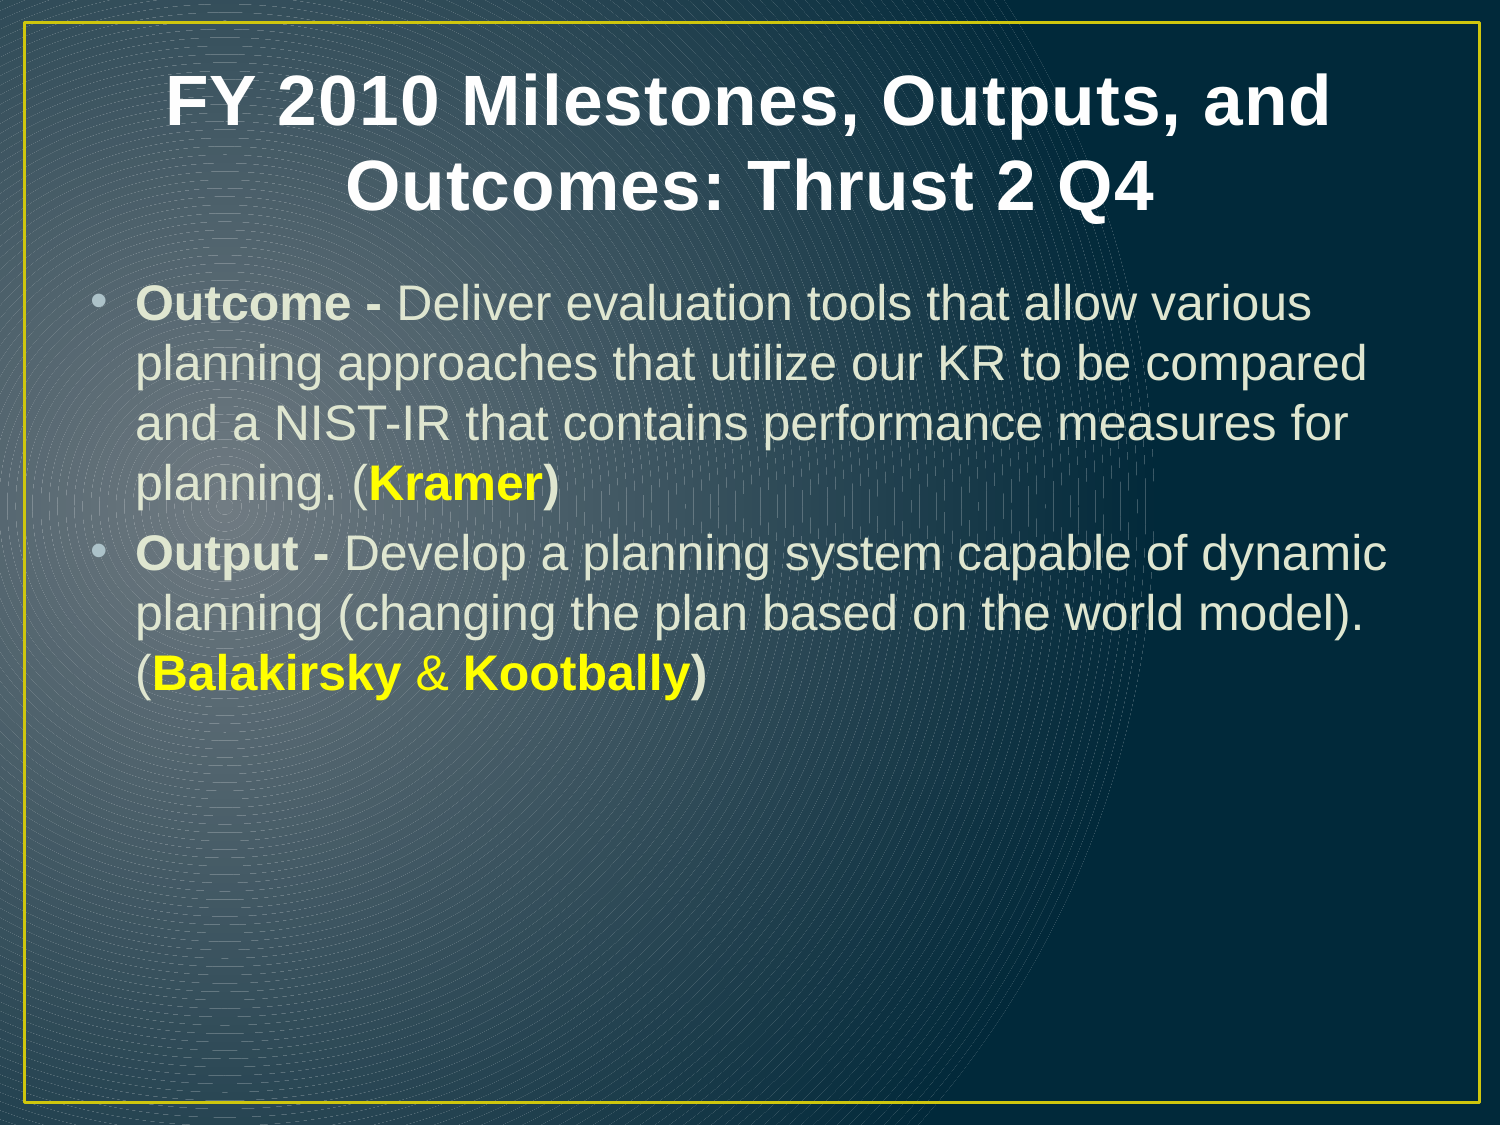

# FY 2010 Milestones, Outputs, and Outcomes: Thrust 2 Q4
Outcome - Deliver evaluation tools that allow various planning approaches that utilize our KR to be compared and a NIST-IR that contains performance measures for planning. (Kramer)
Output - Develop a planning system capable of dynamic planning (changing the plan based on the world model). (Balakirsky & Kootbally)